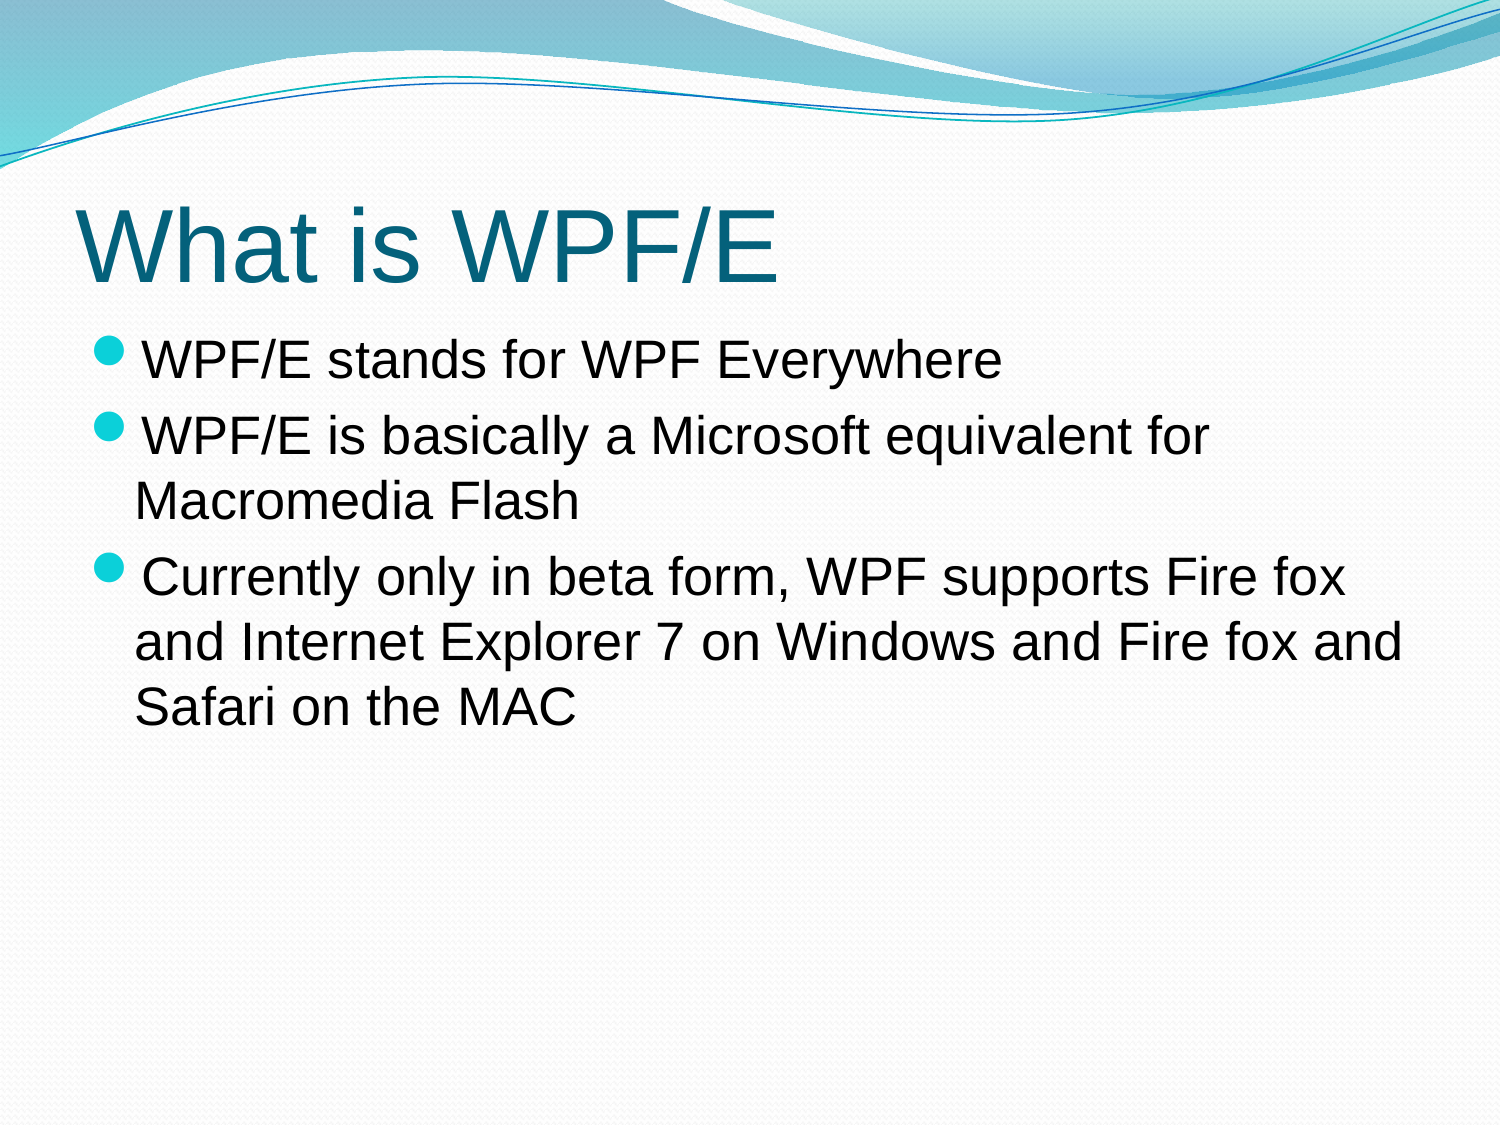

# What is WPF/E
WPF/E stands for WPF Everywhere
WPF/E is basically a Microsoft equivalent for Macromedia Flash
Currently only in beta form, WPF supports Fire fox and Internet Explorer 7 on Windows and Fire fox and Safari on the MAC